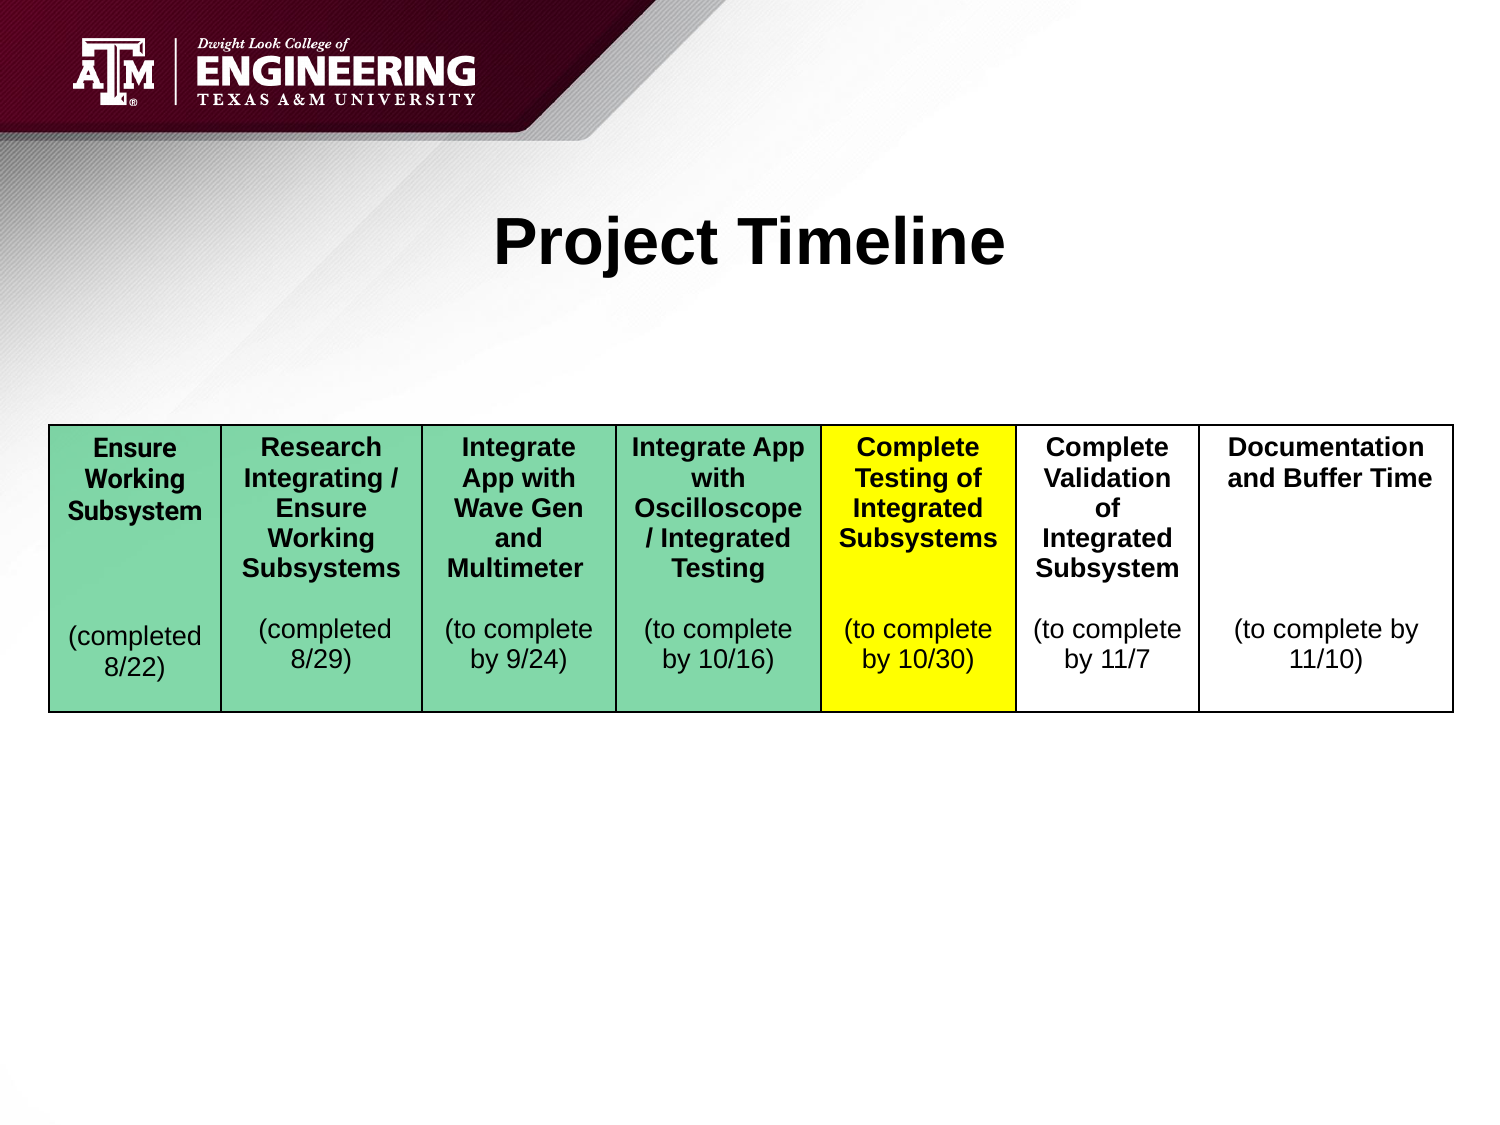

# Project Timeline
| Ensure Working Subsystem (completed 8/22) | Research Integrating / Ensure Working Subsystems (completed 8/29) | Integrate App with Wave Gen and Multimeter (to complete by 9/24) | Integrate App with Oscilloscope / Integrated Testing (to complete by 10/16) | Complete Testing of Integrated Subsystems (to complete by 10/30) | Complete Validation of Integrated Subsystem (to complete by 11/7 | Documentation and Buffer Time (to complete by 11/10) |
| --- | --- | --- | --- | --- | --- | --- |